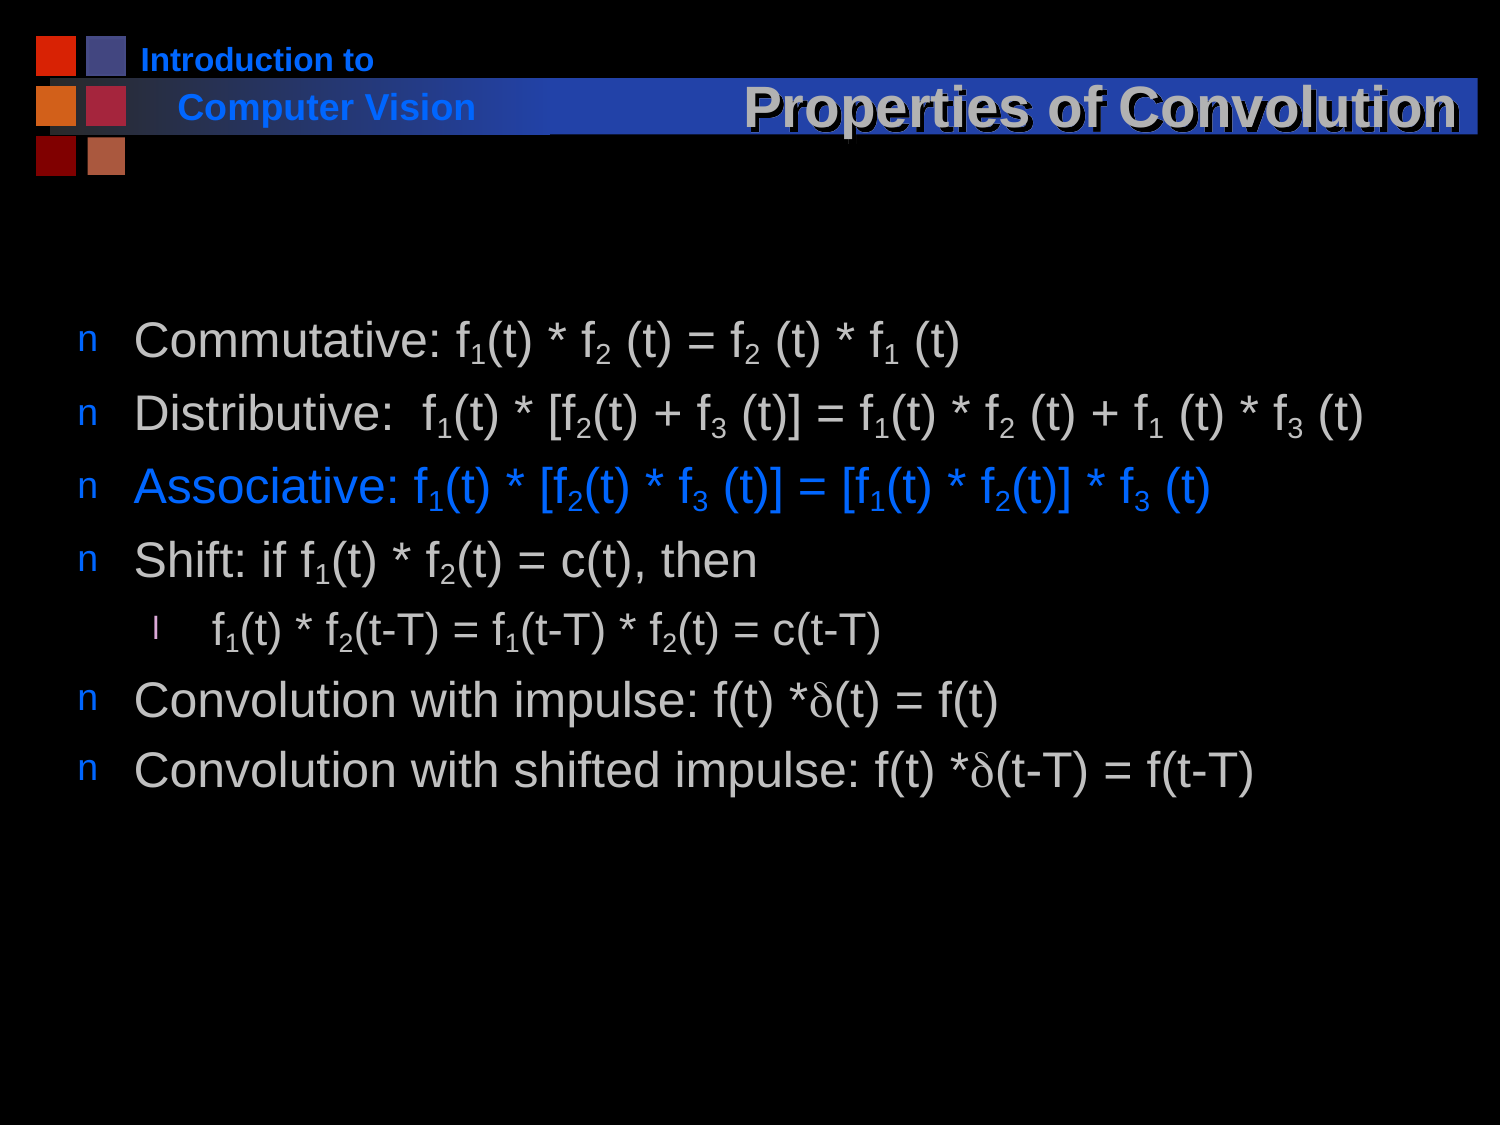

# Properties of Convolution
Commutative: f1(t) * f2 (t) = f2 (t) * f1 (t)
Distributive:  f1(t) * [f2(t) + f3 (t)] = f1(t) * f2 (t) + f1 (t) * f3 (t)
Associative: f1(t) * [f2(t) * f3 (t)] = [f1(t) * f2(t)] * f3 (t)
Shift: if f1(t) * f2(t) = c(t), then
 f1(t) * f2(t-T) = f1(t-T) * f2(t) = c(t-T)
Convolution with impulse: f(t) *δ(t) = f(t)
Convolution with shifted impulse: f(t) *δ(t-T) = f(t-T)